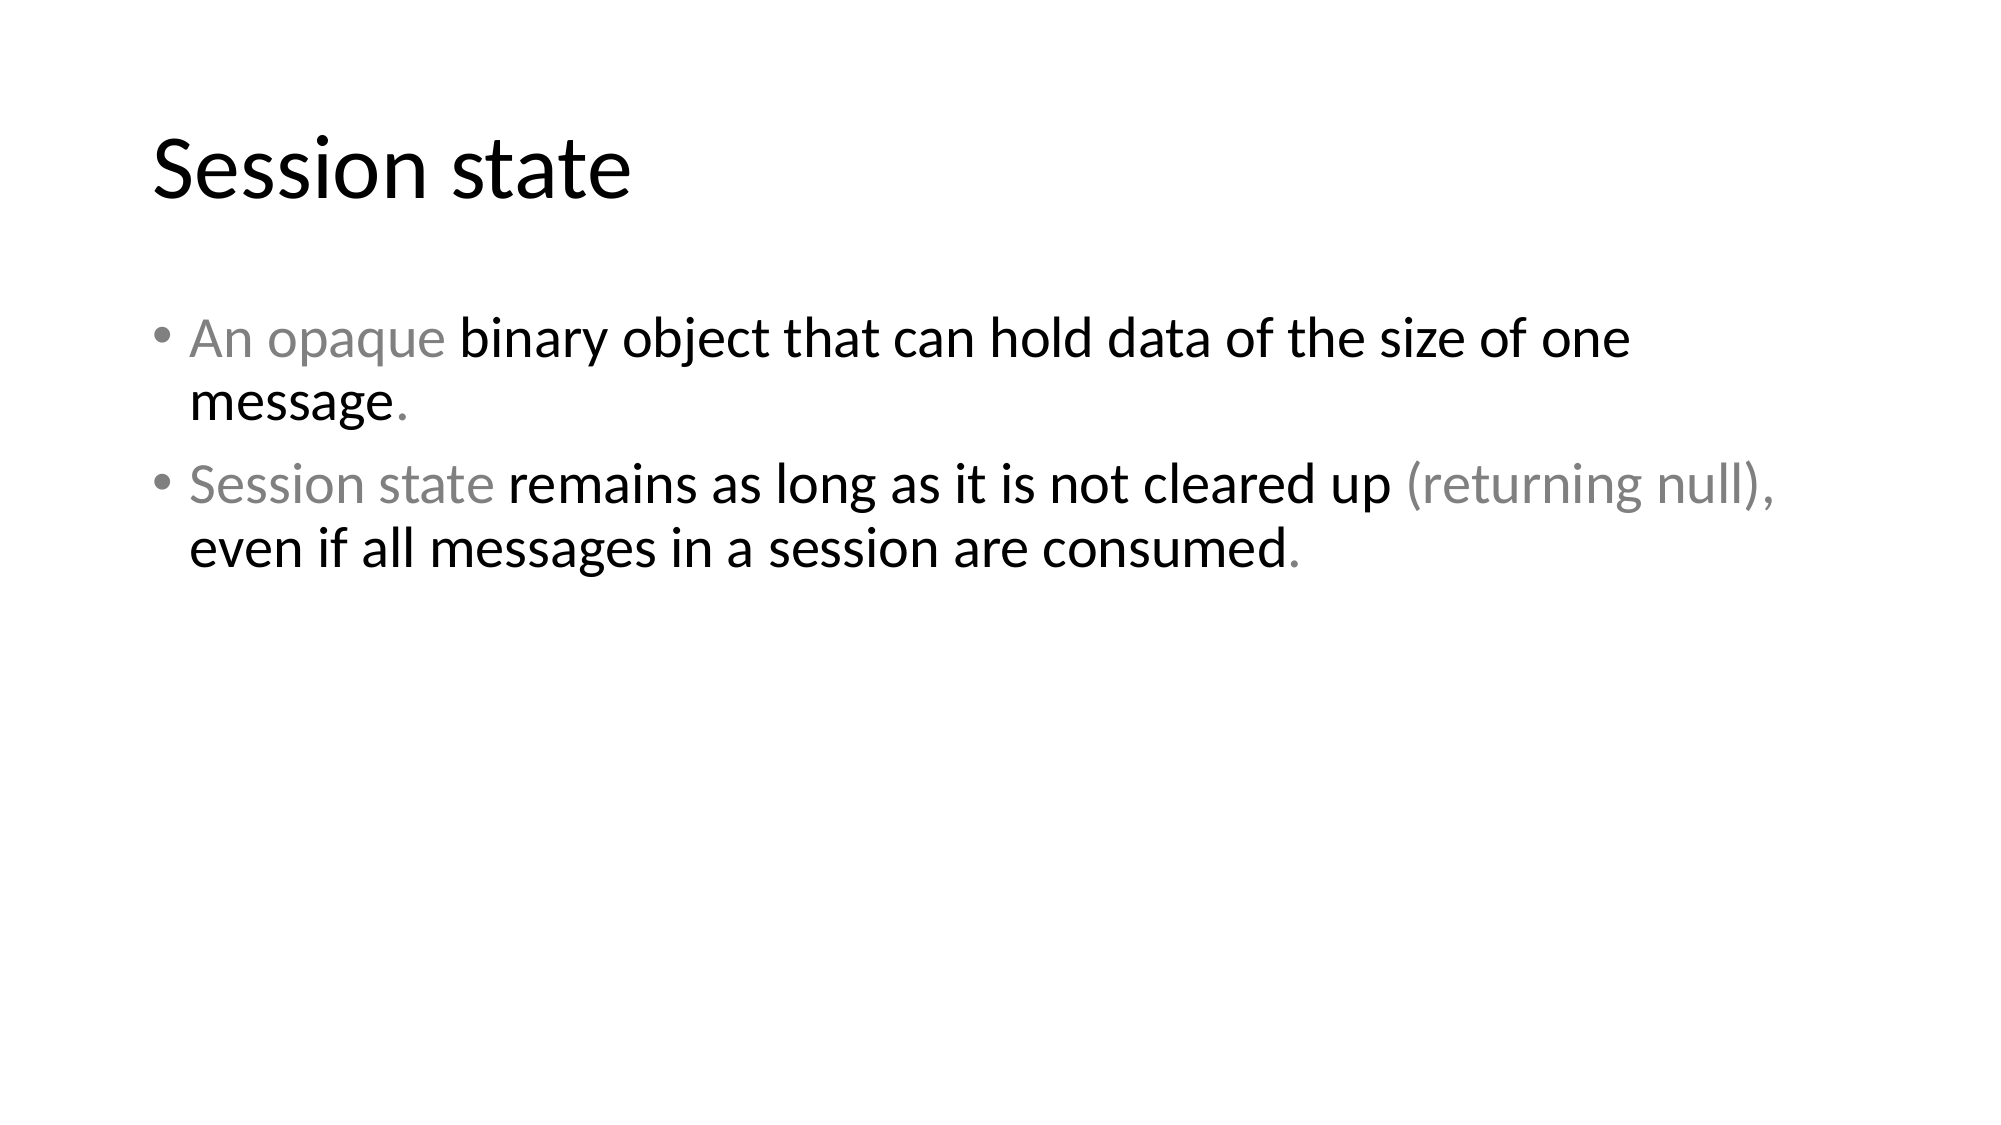

# Session state
An opaque binary object that can hold data of the size of one message.
Session state remains as long as it is not cleared up (returning null), even if all messages in a session are consumed.